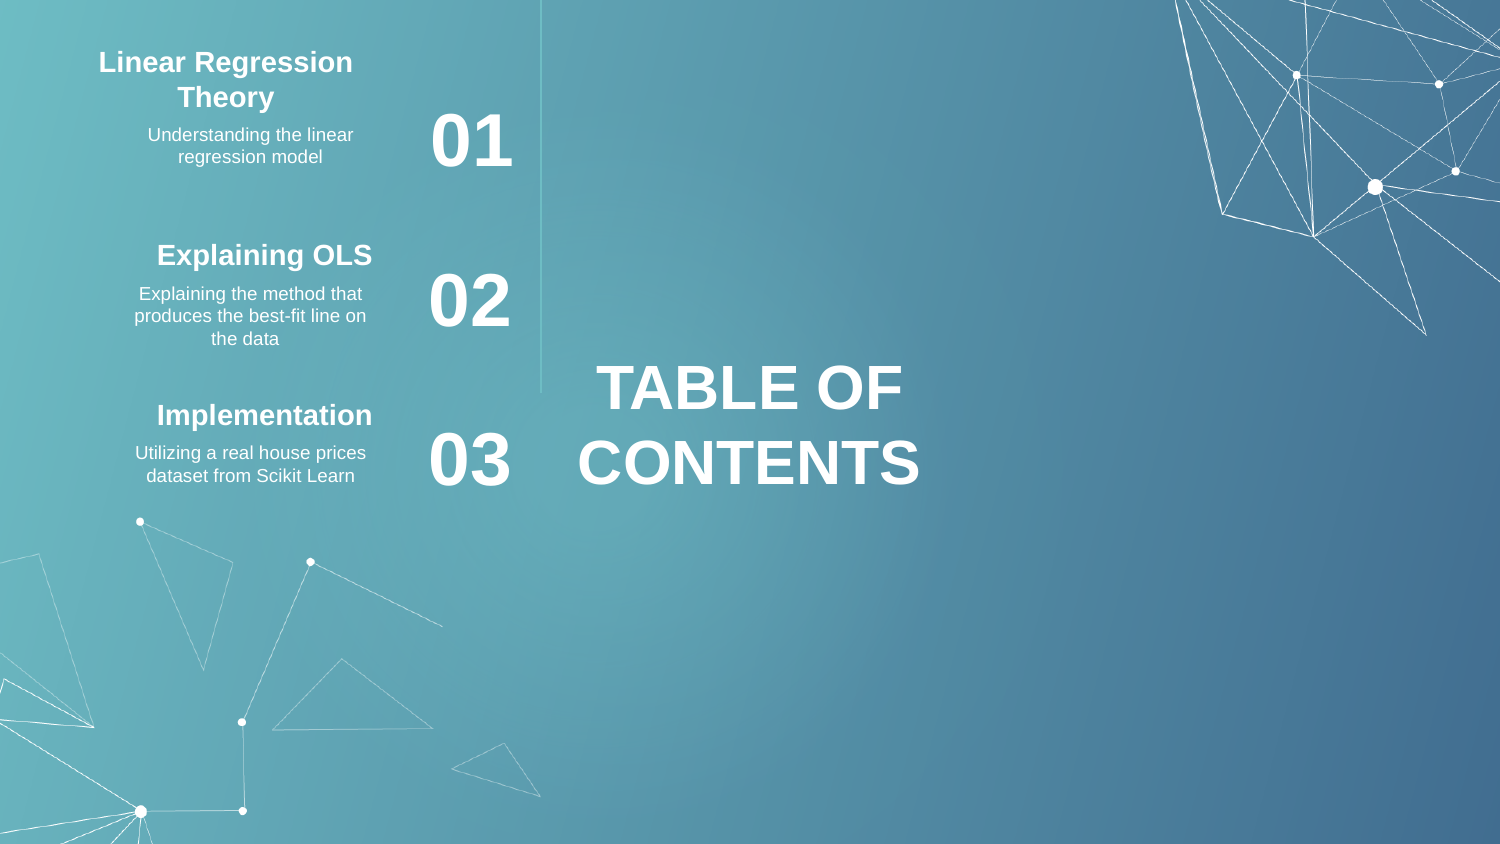

Linear Regression Theory
01
Understanding the linear regression model
Explaining OLS
02
Explaining the method that produces the best-fit line on the data
# TABLE OF CONTENTS
Implementation
03
Utilizing a real house prices dataset from Scikit Learn